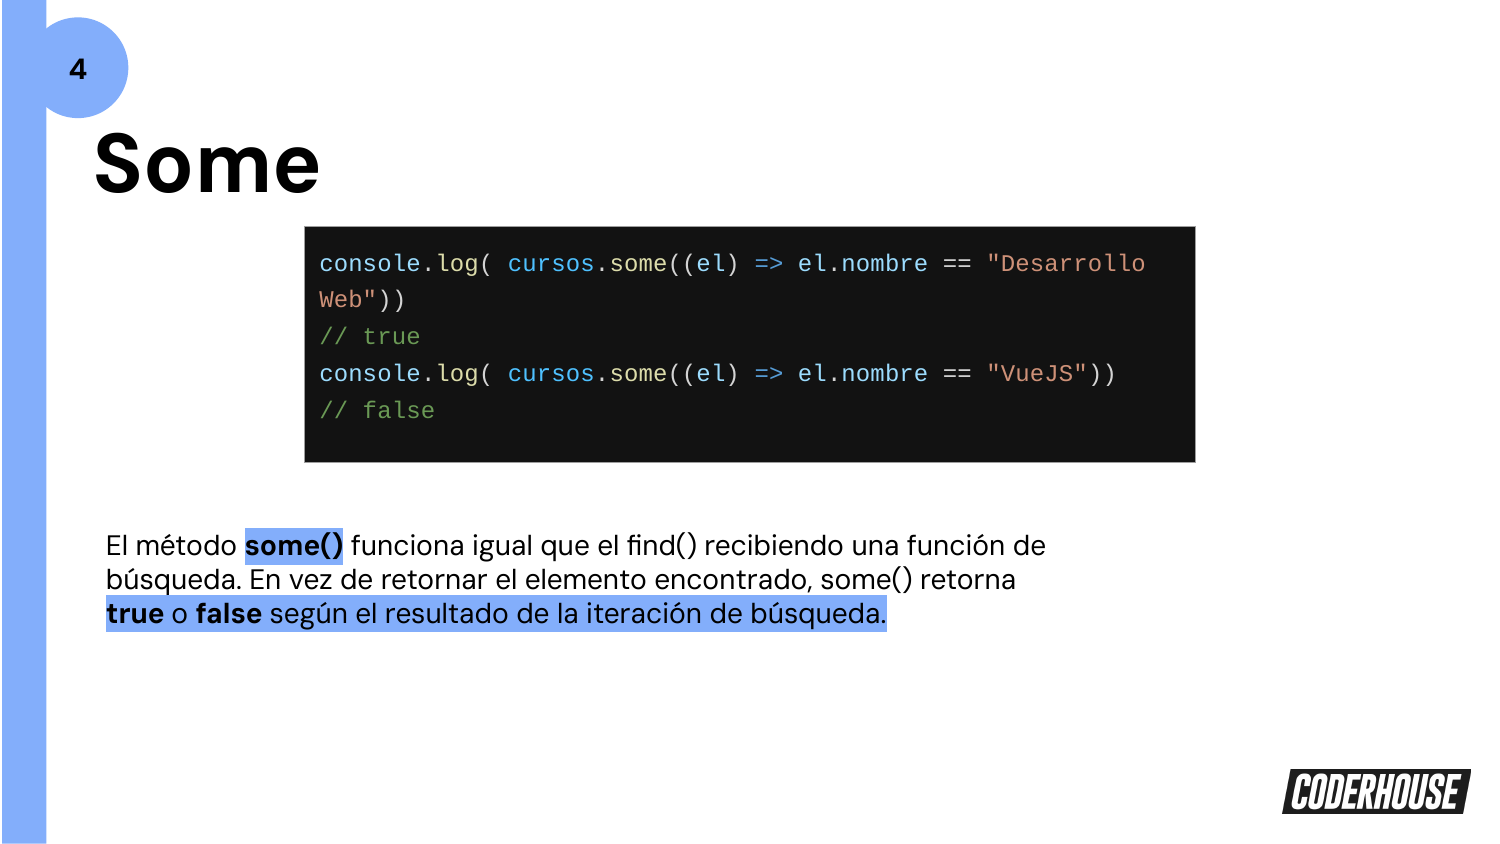

4
Some
| console.log( cursos.some((el) => el.nombre == "Desarrollo Web")) // true console.log( cursos.some((el) => el.nombre == "VueJS")) // false |
| --- |
El método some() funciona igual que el find() recibiendo una función de búsqueda. En vez de retornar el elemento encontrado, some() retorna true o false según el resultado de la iteración de búsqueda.